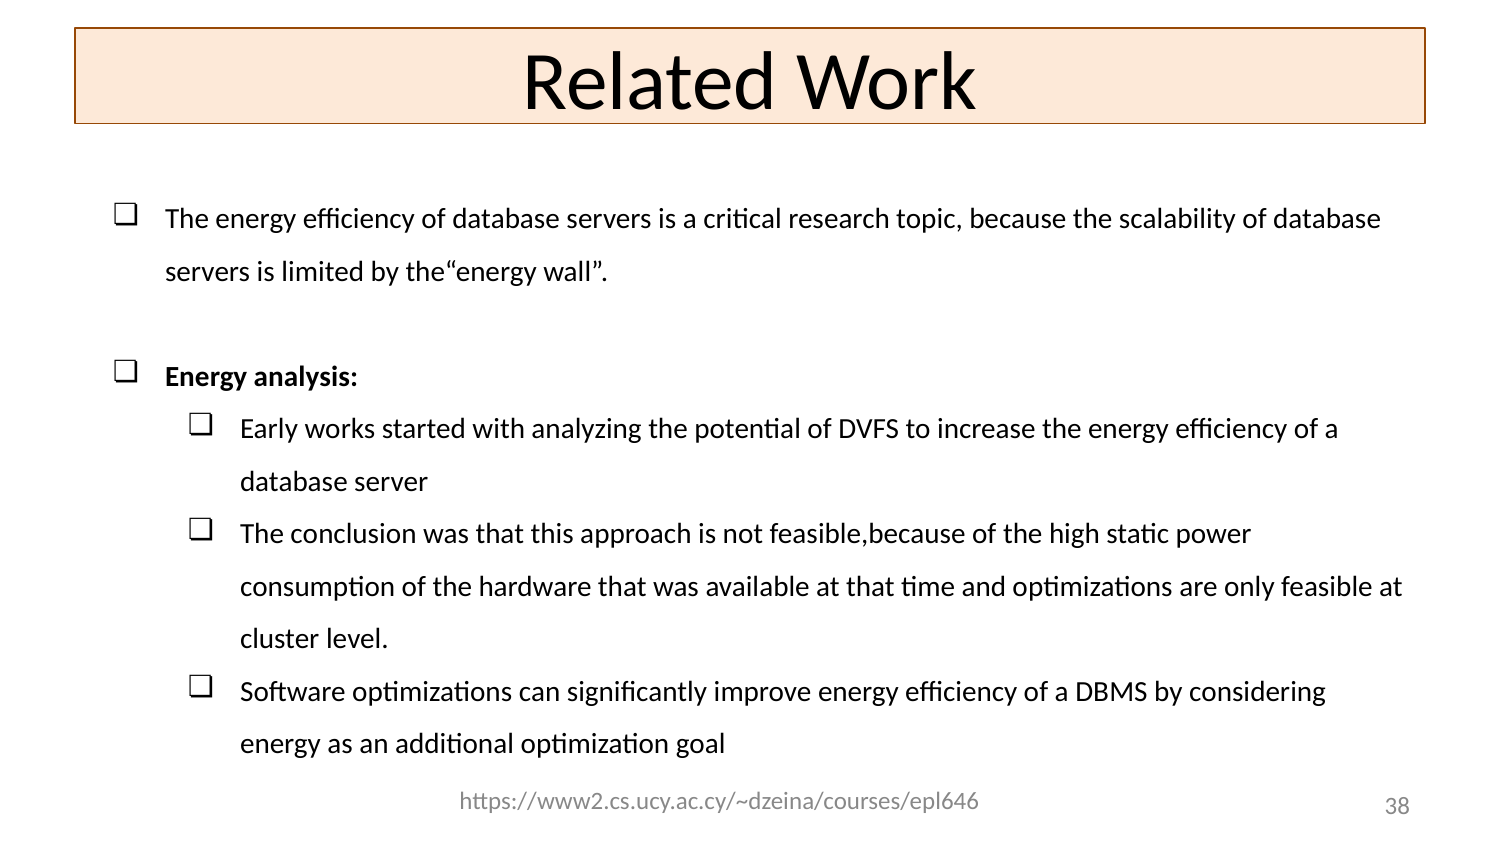

# Related Work
The energy efficiency of database servers is a critical research topic, because the scalability of database servers is limited by the“energy wall”.

Energy analysis:
Early works started with analyzing the potential of DVFS to increase the energy efficiency of a database server
The conclusion was that this approach is not feasible,because of the high static power consumption of the hardware that was available at that time and optimizations are only feasible at cluster level.
Software optimizations can significantly improve energy efficiency of a DBMS by considering energy as an additional optimization goal
https://www2.cs.ucy.ac.cy/~dzeina/courses/epl646
38